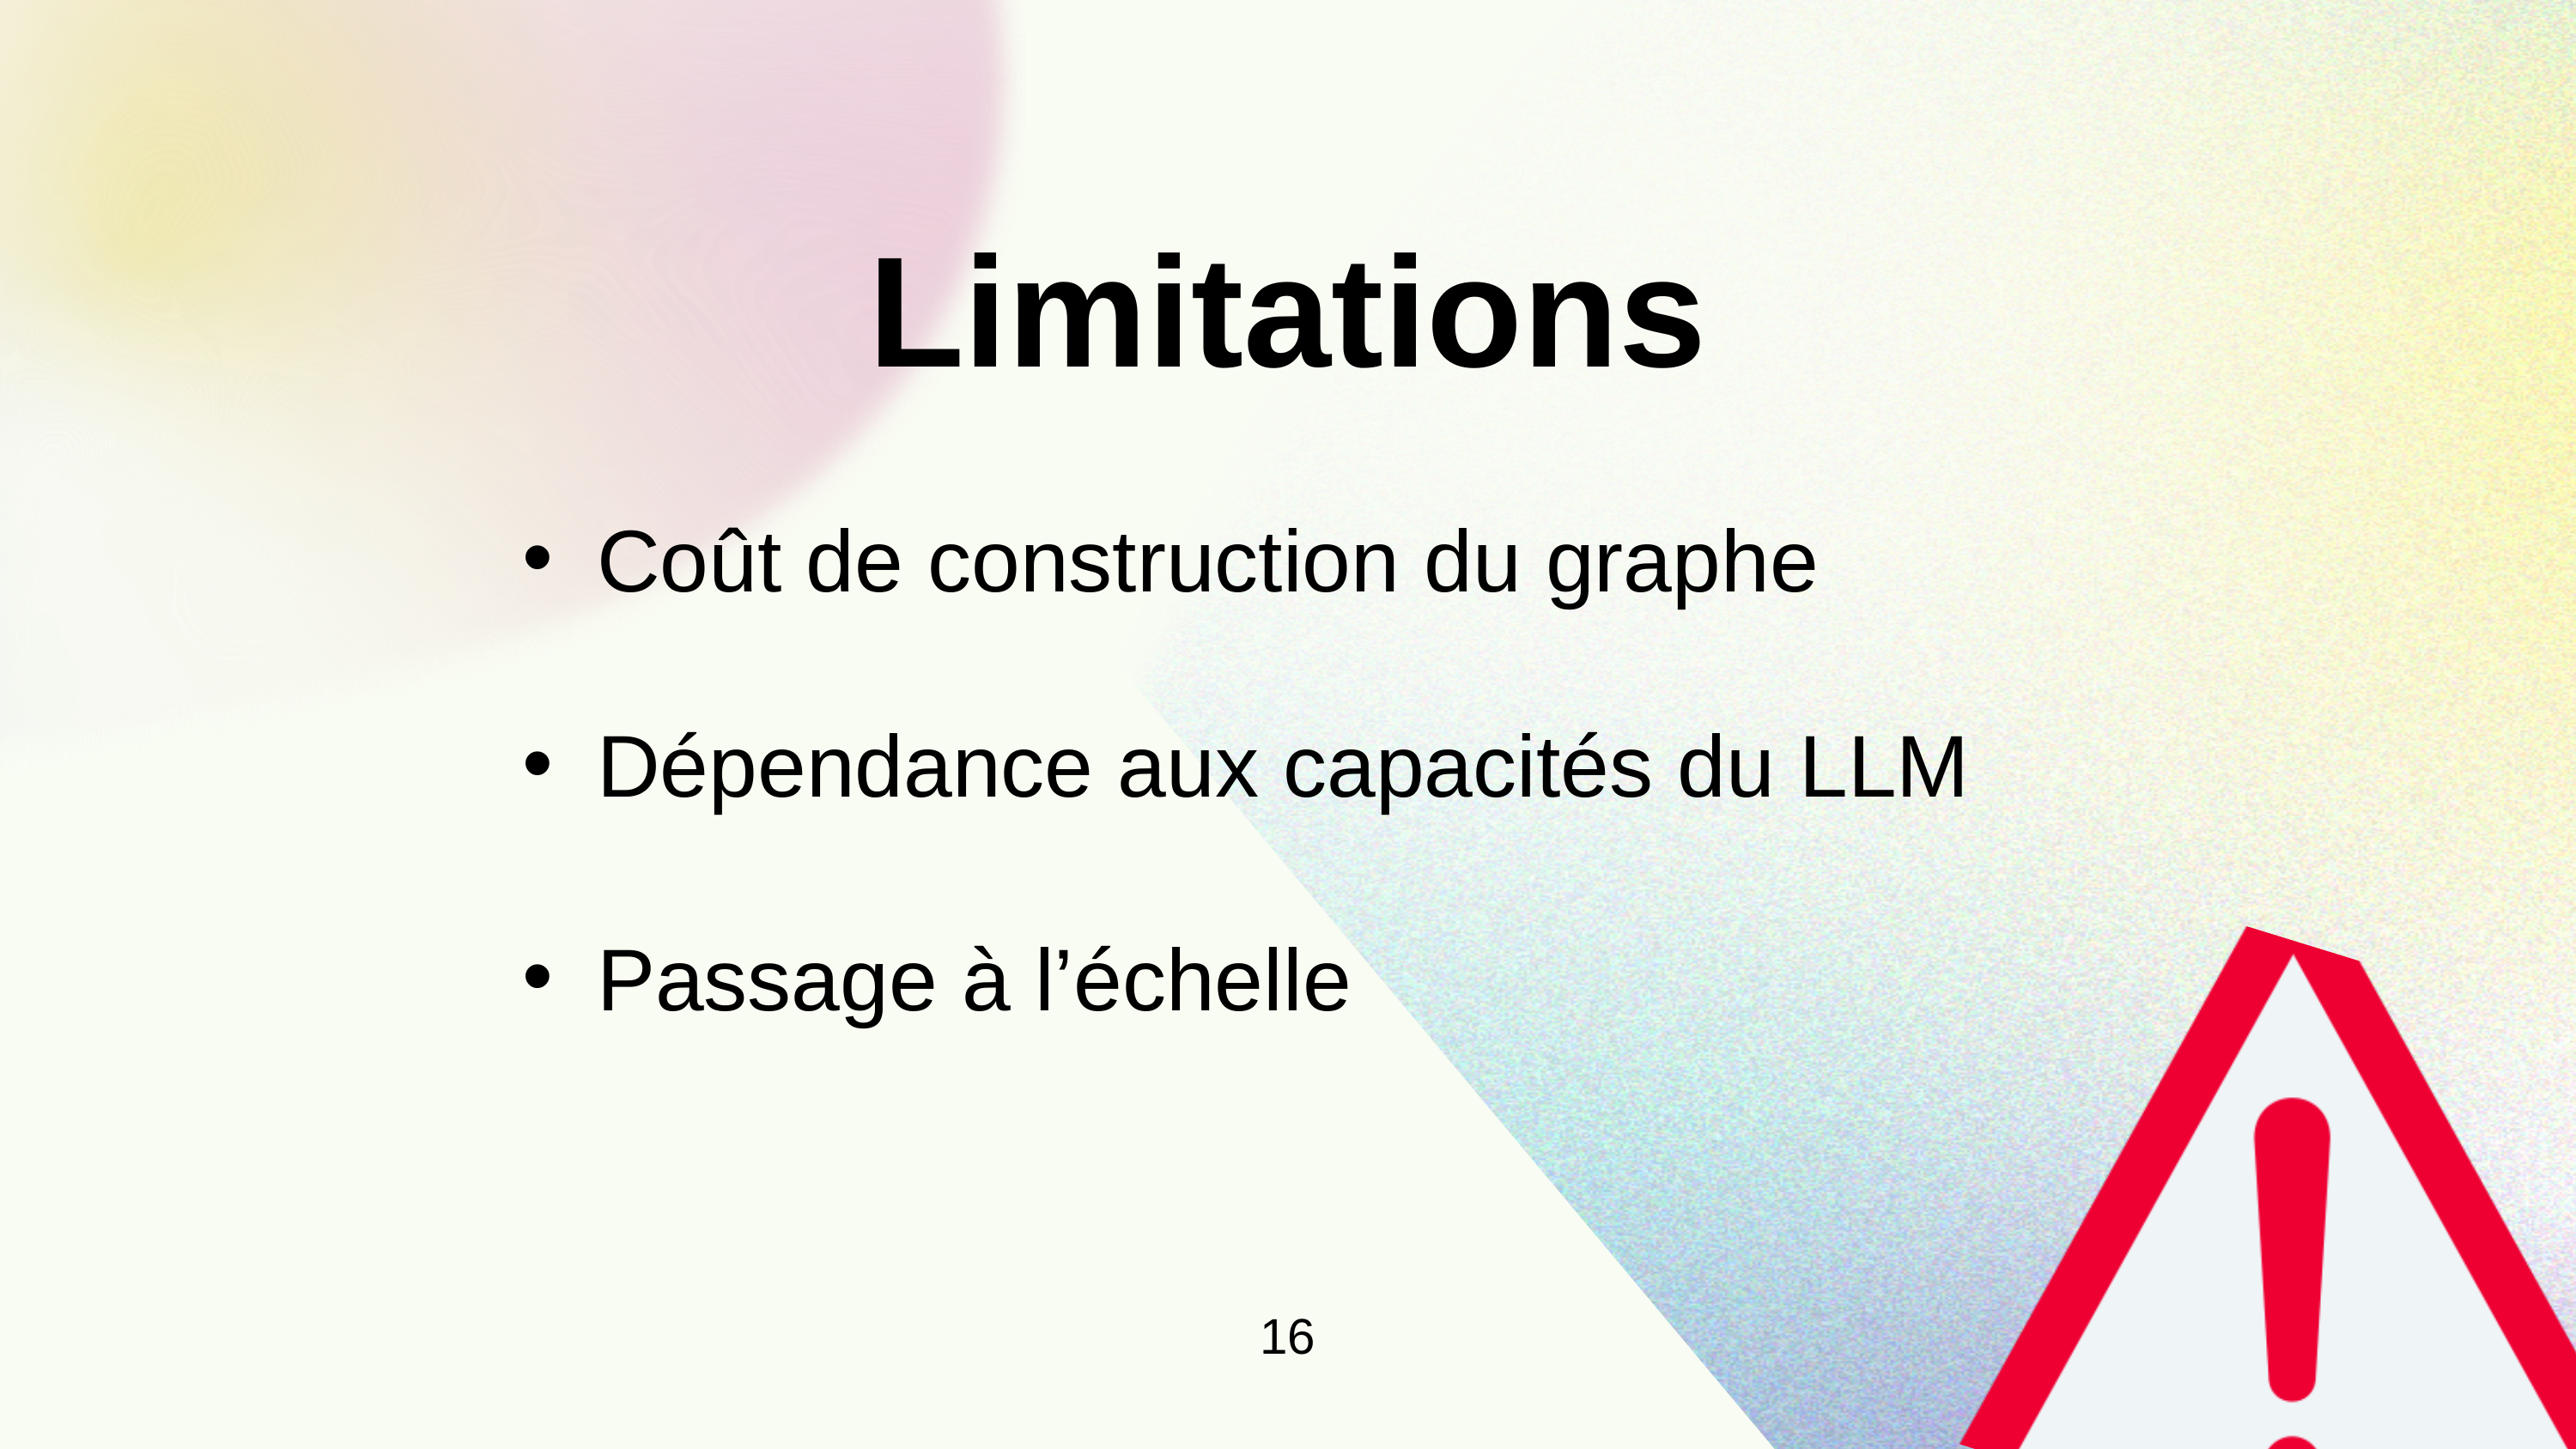

Limitations
Coût de construction du graphe
Dépendance aux capacités du LLM
Passage à l’échelle

16